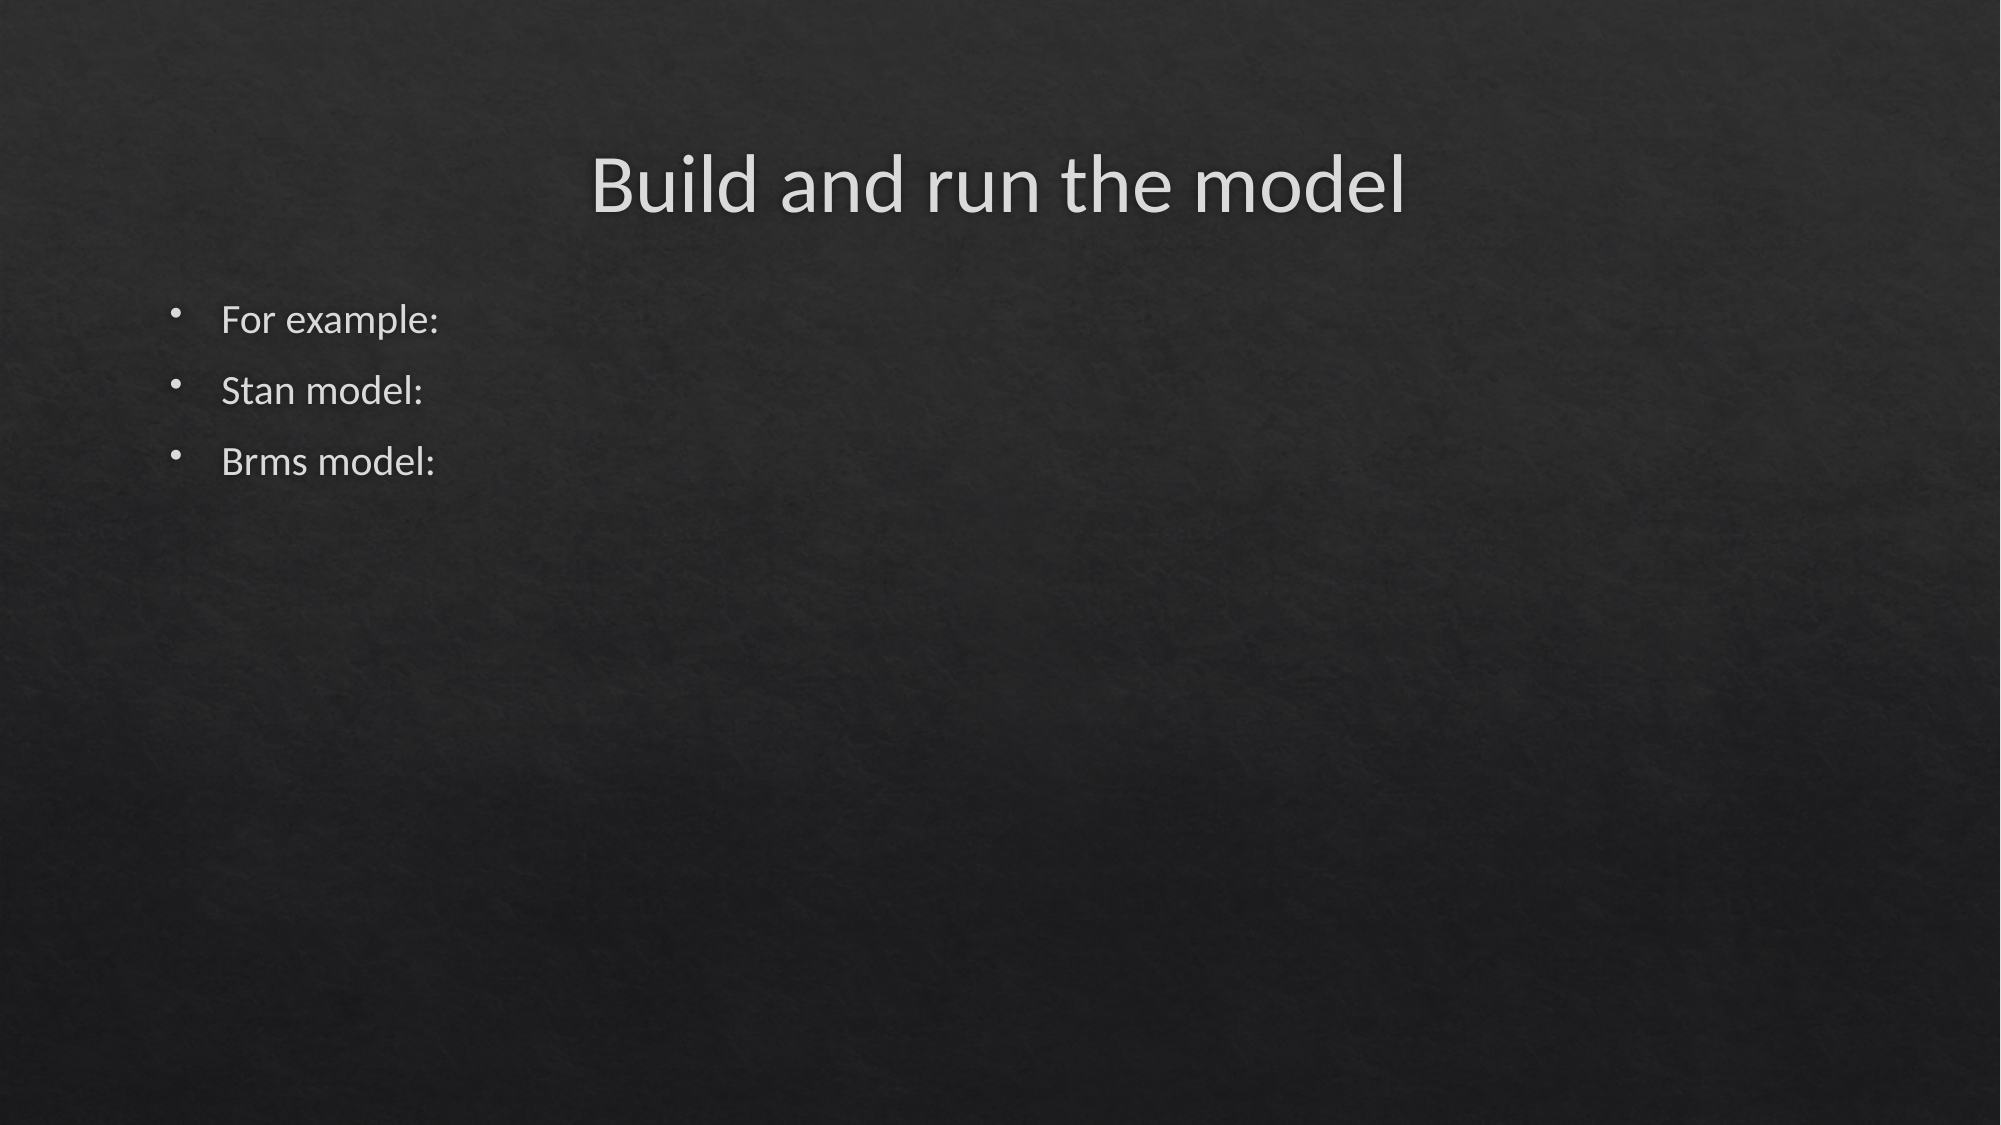

# Build and run the model
For example:
Stan model:
Brms model: